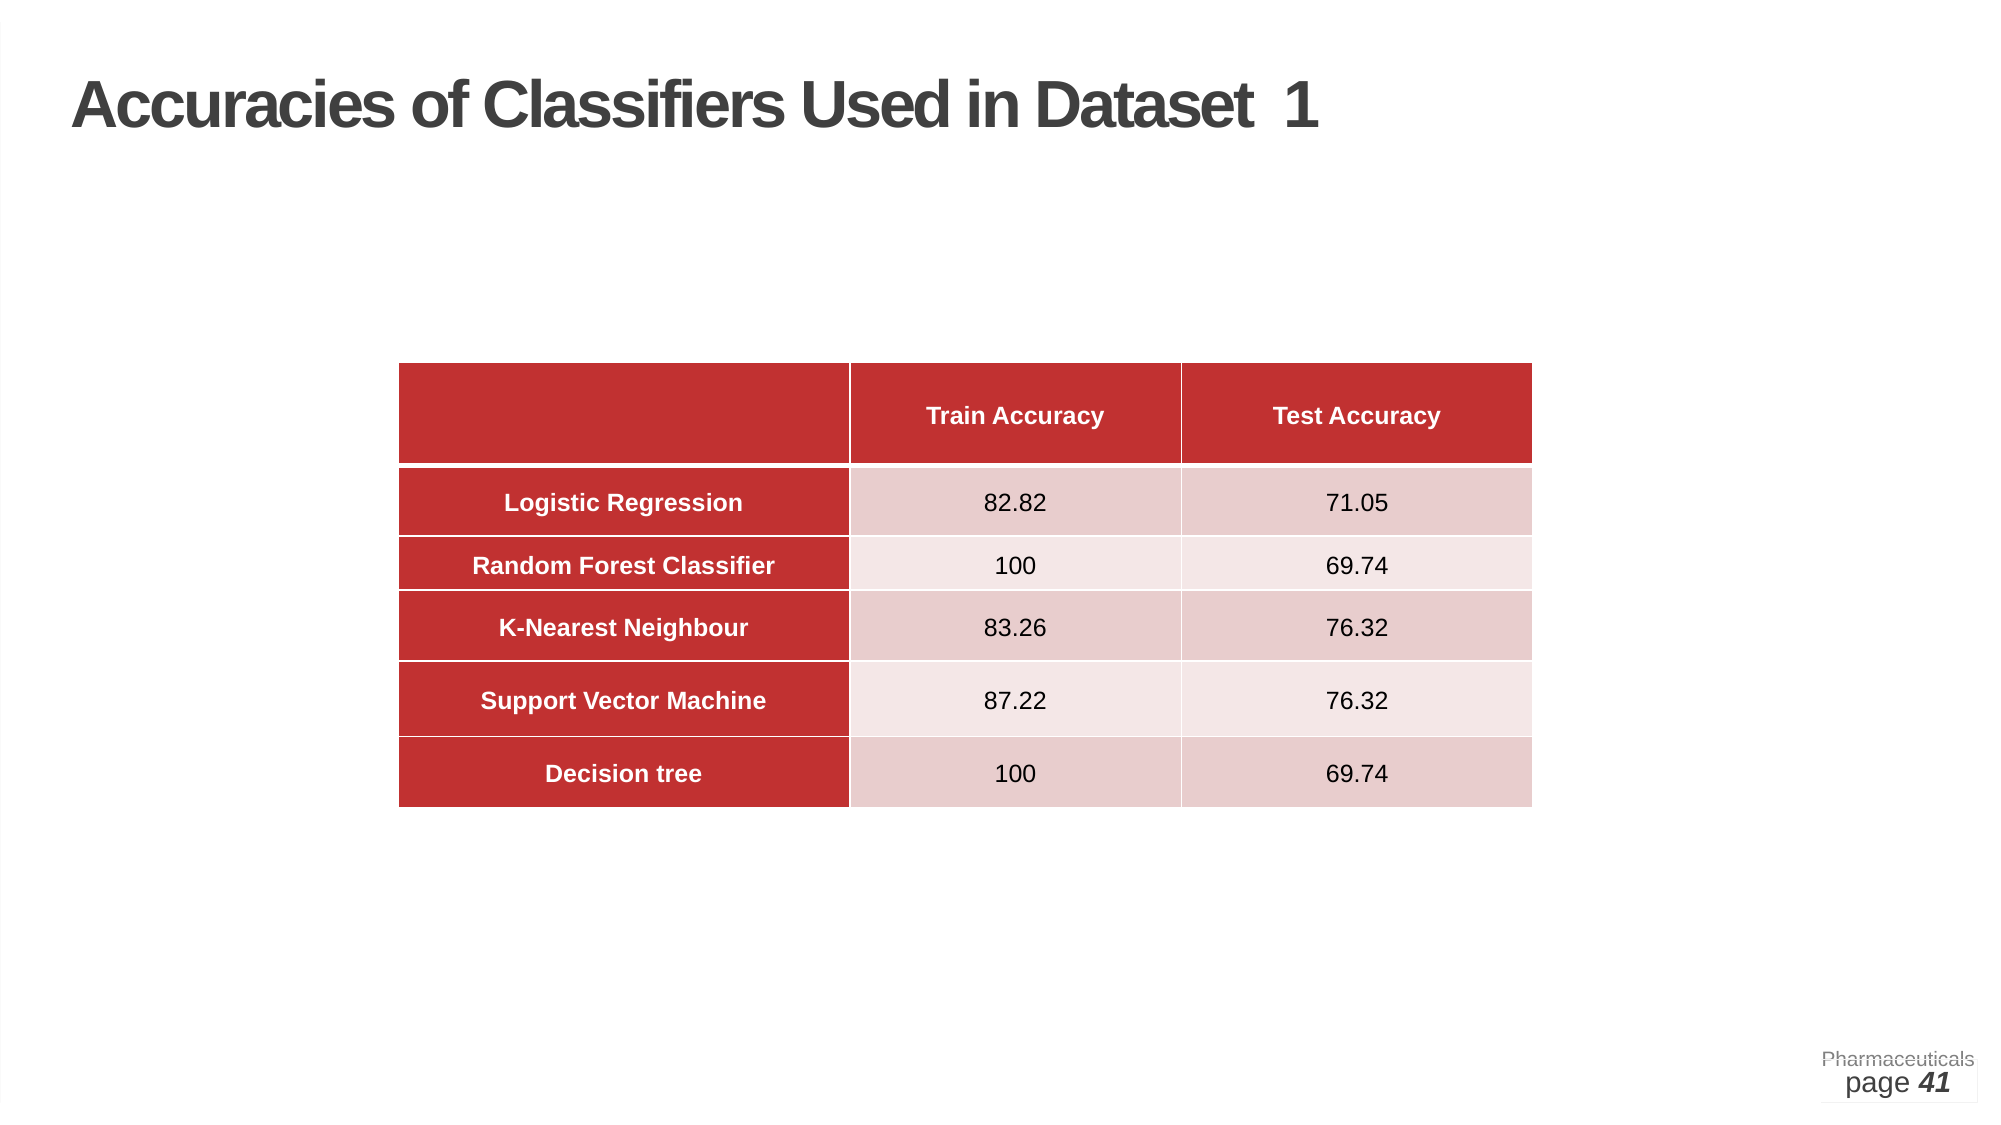

Accuracies of Classifiers Used in Dataset  1
|  | Train Accuracy | Test Accuracy |
| --- | --- | --- |
| Logistic Regression | 82.82 | 71.05 |
| Random Forest Classifier | 100 | 69.74 |
| K-Nearest Neighbour | 83.26 | 76.32 |
| Support Vector Machine | 87.22 | 76.32 |
| Decision tree | 100 | 69.74 |

page 41